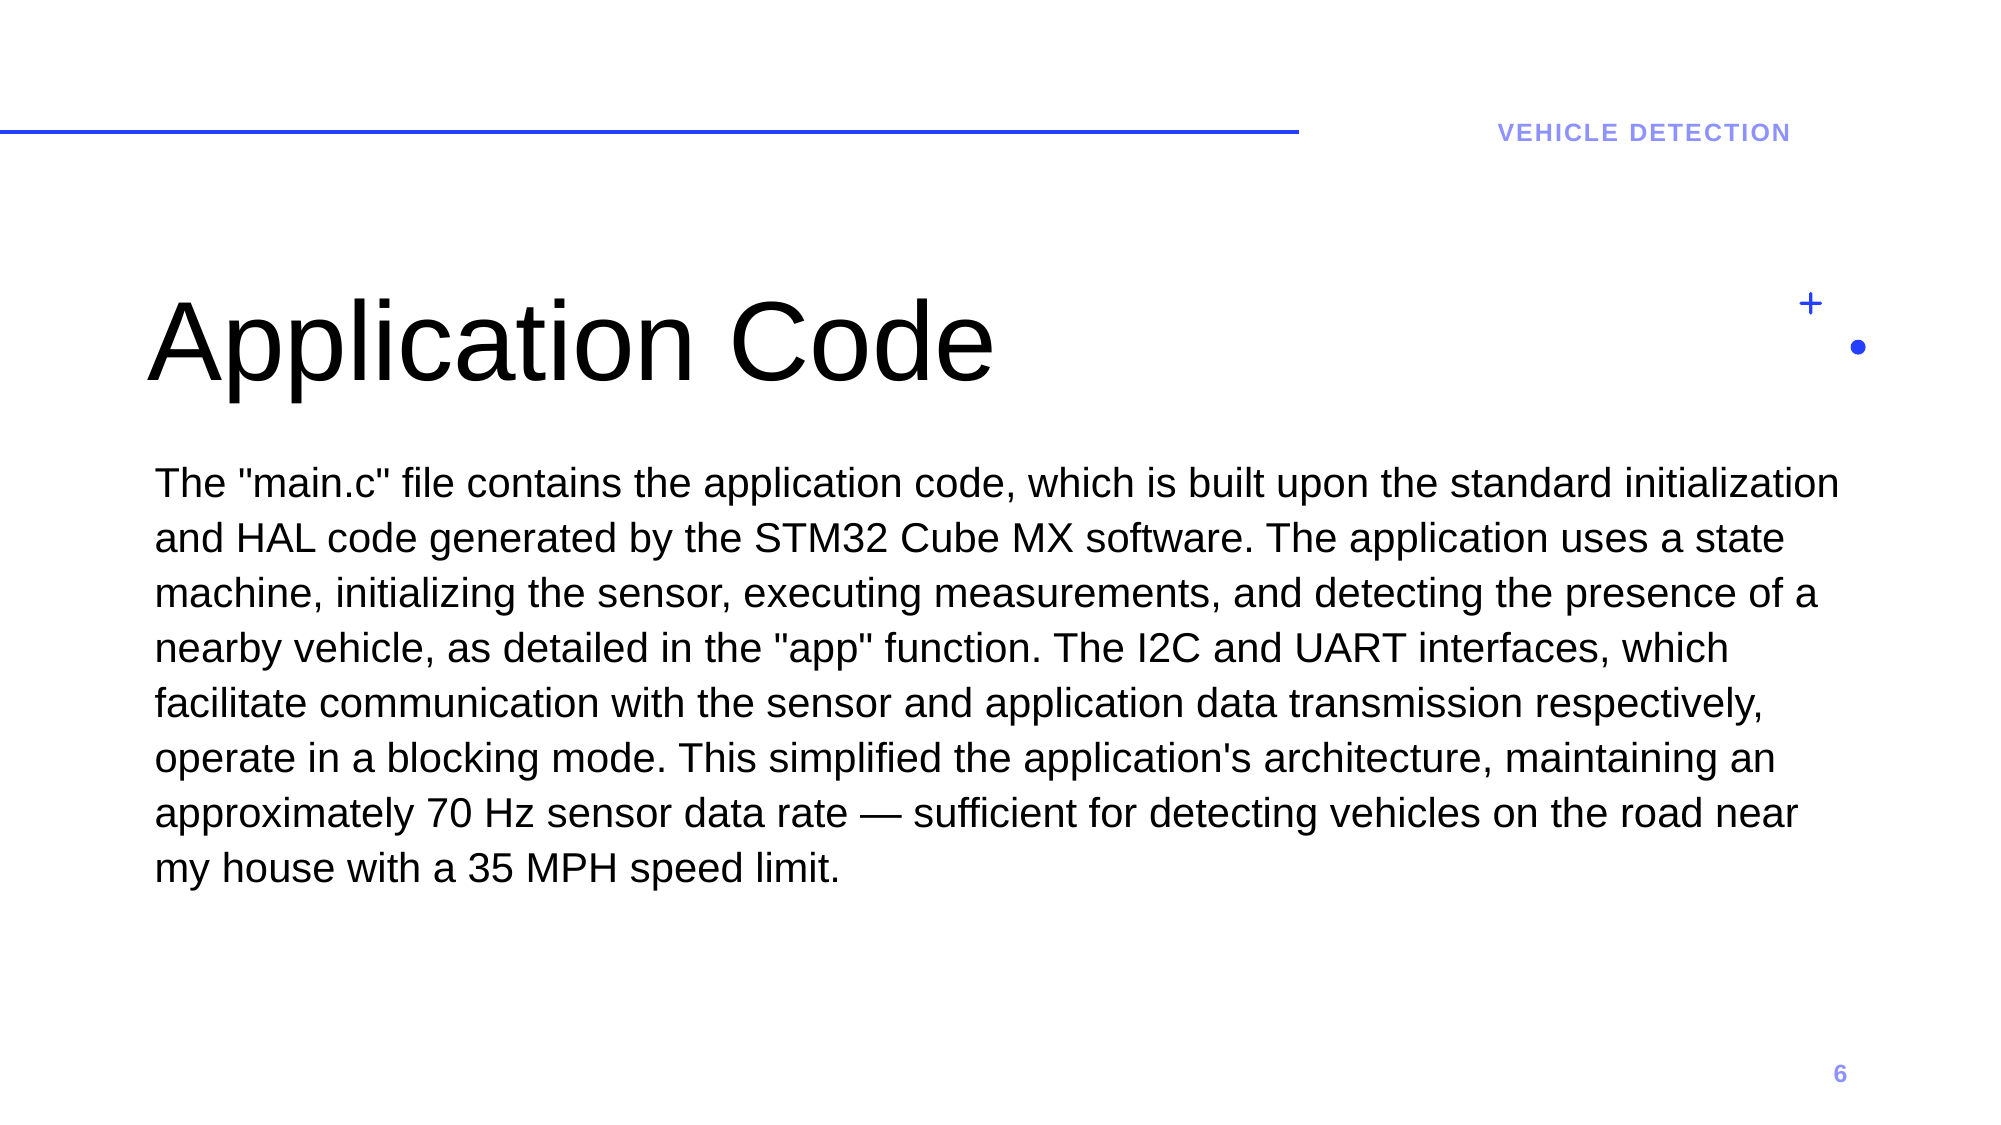

VEHICLE DETECTION
# Application Code
The "main.c" file contains the application code, which is built upon the standard initialization and HAL code generated by the STM32 Cube MX software. The application uses a state machine, initializing the sensor, executing measurements, and detecting the presence of a nearby vehicle, as detailed in the "app" function. The I2C and UART interfaces, which facilitate communication with the sensor and application data transmission respectively, operate in a blocking mode. This simplified the application's architecture, maintaining an approximately 70 Hz sensor data rate — sufficient for detecting vehicles on the road near my house with a 35 MPH speed limit.
6